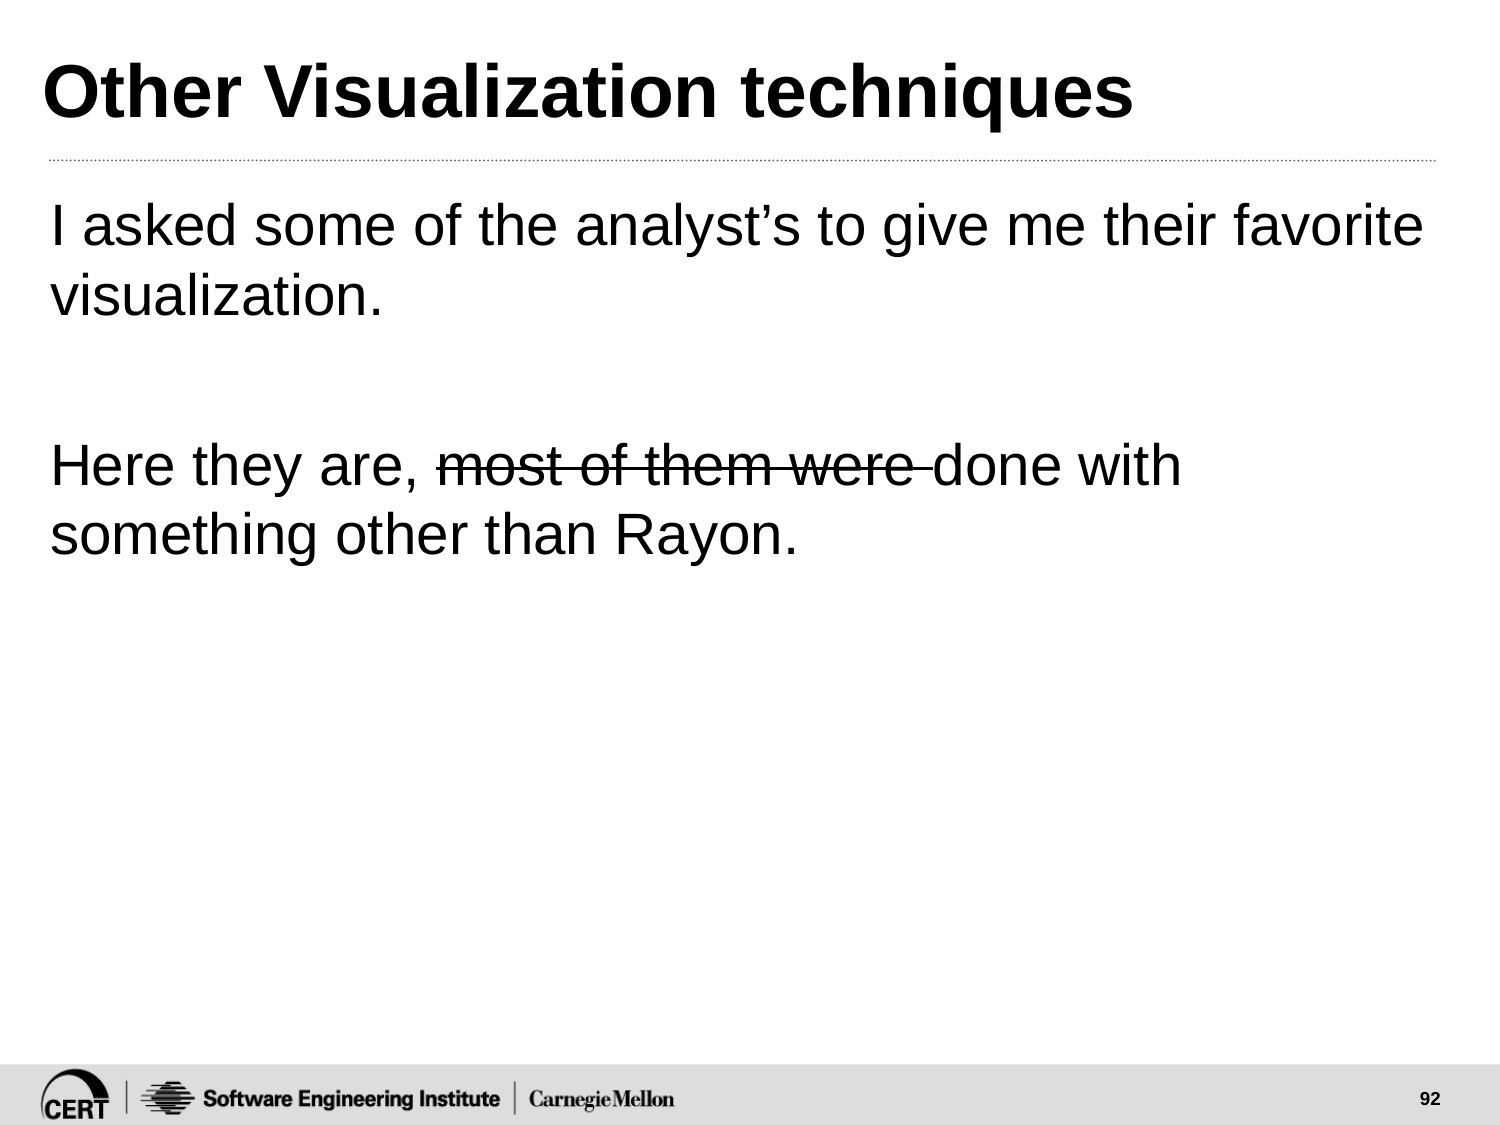

# Other Visualization techniques
I asked some of the analyst’s to give me their favorite visualization.

Here they are, most of them were done with something other than Rayon.